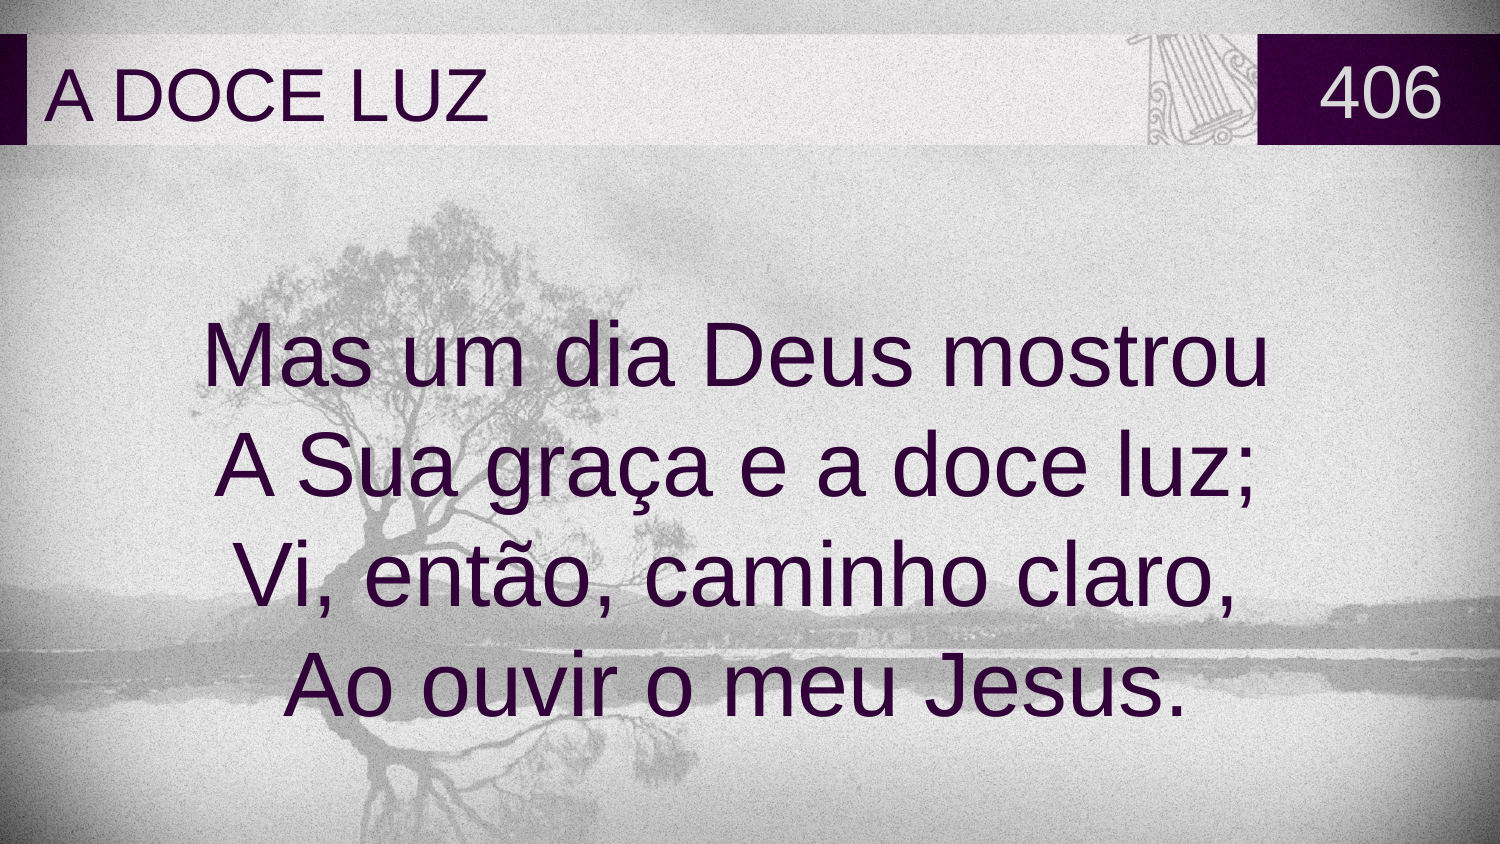

# A DOCE LUZ
406
Mas um dia Deus mostrou
A Sua graça e a doce luz;
Vi, então, caminho claro,
Ao ouvir o meu Jesus.